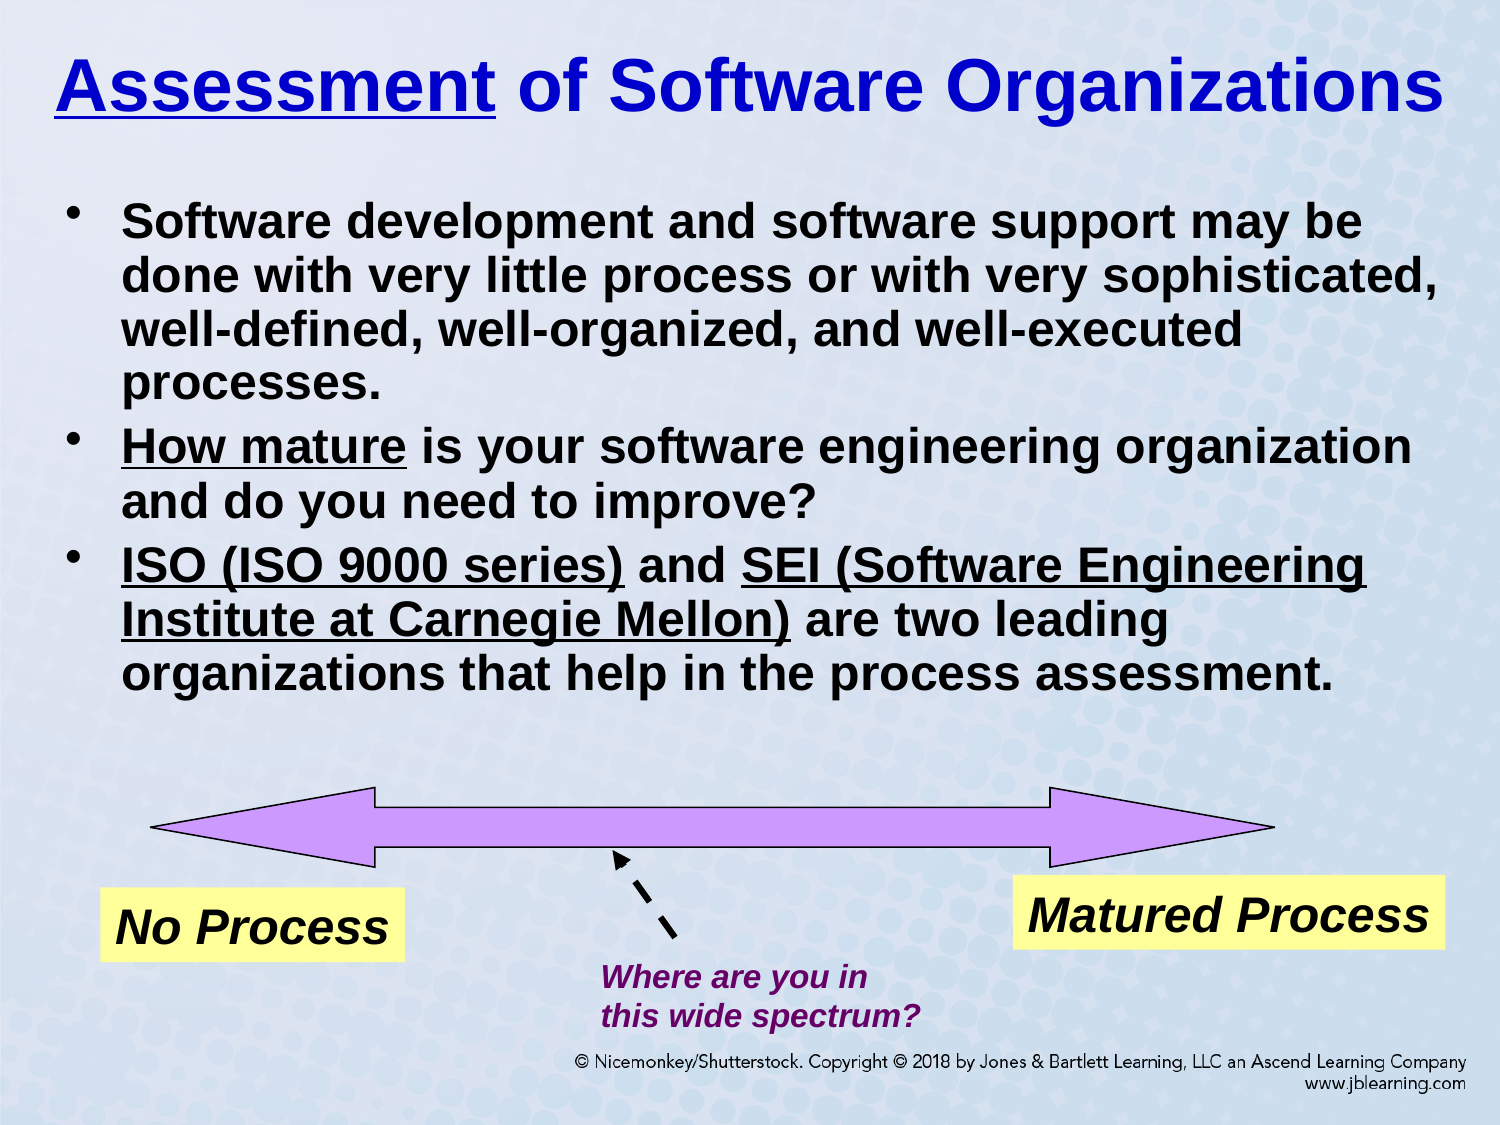

# Assessment of Software Organizations
Software development and software support may be done with very little process or with very sophisticated, well-defined, well-organized, and well-executed processes.
How mature is your software engineering organization and do you need to improve?
ISO (ISO 9000 series) and SEI (Software Engineering Institute at Carnegie Mellon) are two leading organizations that help in the process assessment.

Matured Process
No Process
Where are you in
this wide spectrum?